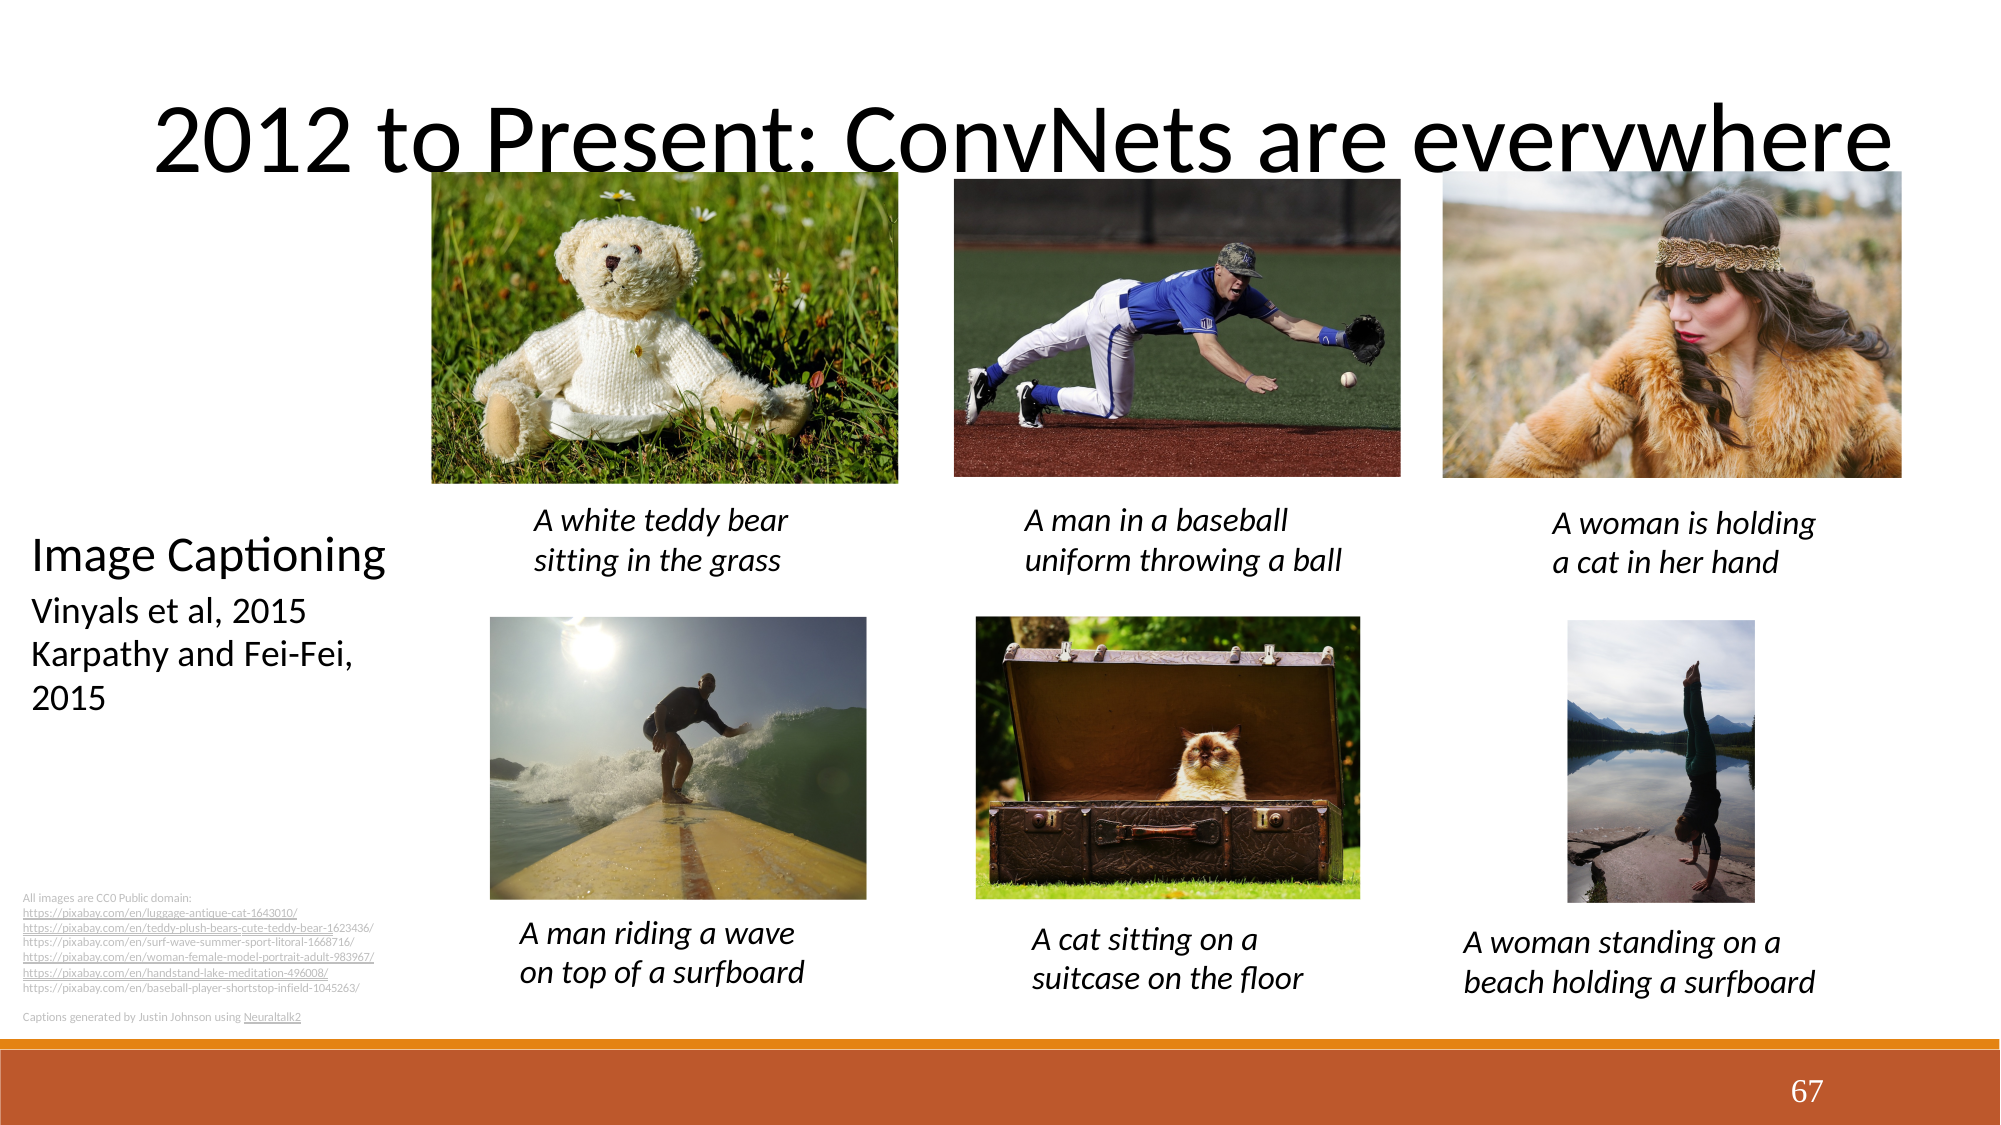

2012 to Present: ConvNets are everywhere

A white teddy bear sitting in the grass
A man in a baseball uniform throwing a ball
A woman is holding a cat in her hand
Image Captioning
Vinyals et al, 2015 Karpathy and Fei-Fei, 2015

All images are CC0 Public domain: https://pixabay.com/en/luggage-antique-cat-1643010/
https://pixabay.com/en/teddy-plush-bears-cute-teddy-bear-1623436/ https://pixabay.com/en/surf-wave-summer-sport-litoral-1668716/ https://pixabay.com/en/woman-female-model-portrait-adult-983967/
https://pixabay.com/en/handstand-lake-meditation-496008/ https://pixabay.com/en/baseball-player-shortstop-infield-1045263/
A man riding a wave on top of a surfboard
A cat sitting on a suitcase on the floor
A woman standing on a beach holding a surfboard
Captions generated by Justin Johnson using Neuraltalk2
67